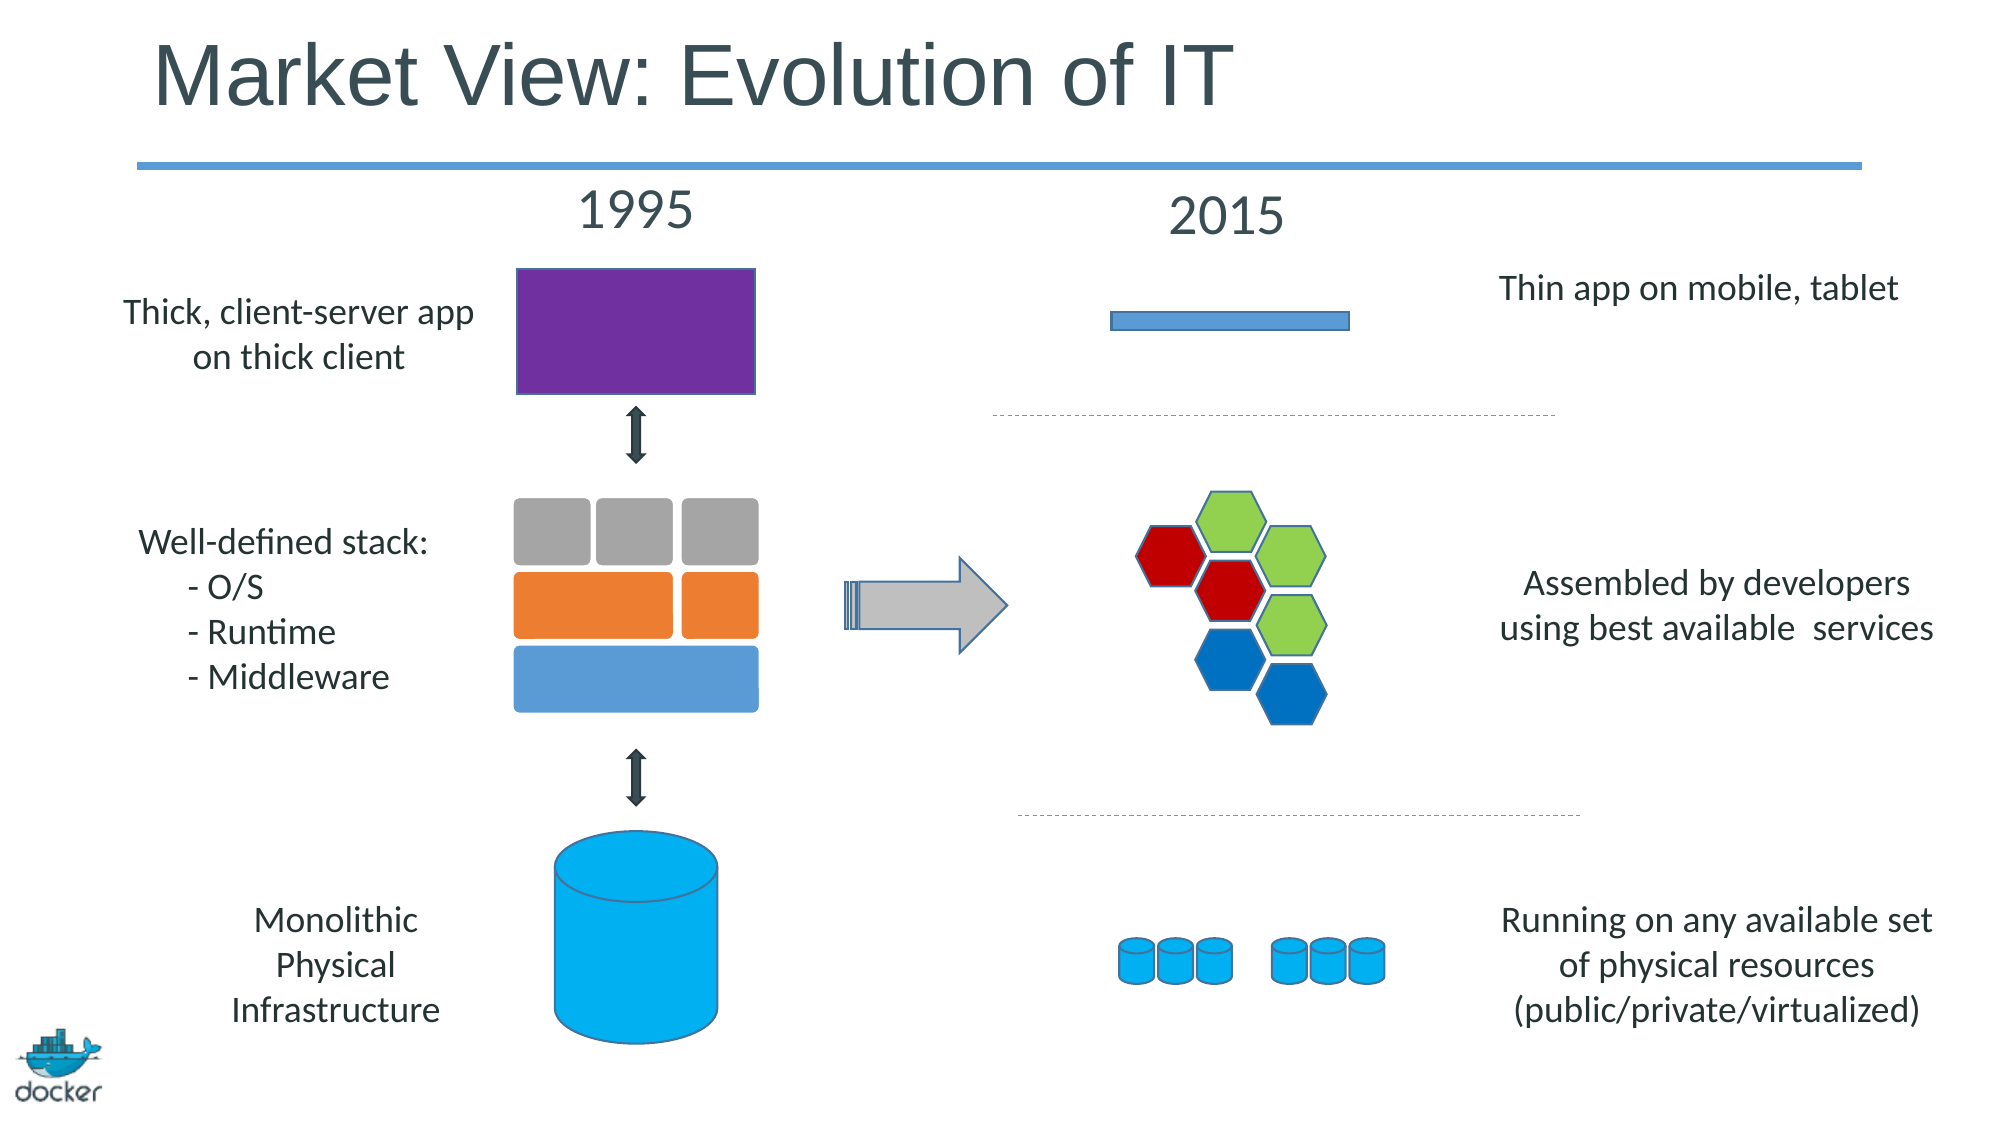

# Market View: Evolution of IT
1995

2015
Thin app on mobile, tablet

Thick, client-server app on thick client

Well-defined stack:
        - O/S
        - Runtime
        - Middleware
Assembled by developers using best available  services

Monolithic
Physical
Infrastructure
Running on any available set of physical resources
(public/private/virtualized)